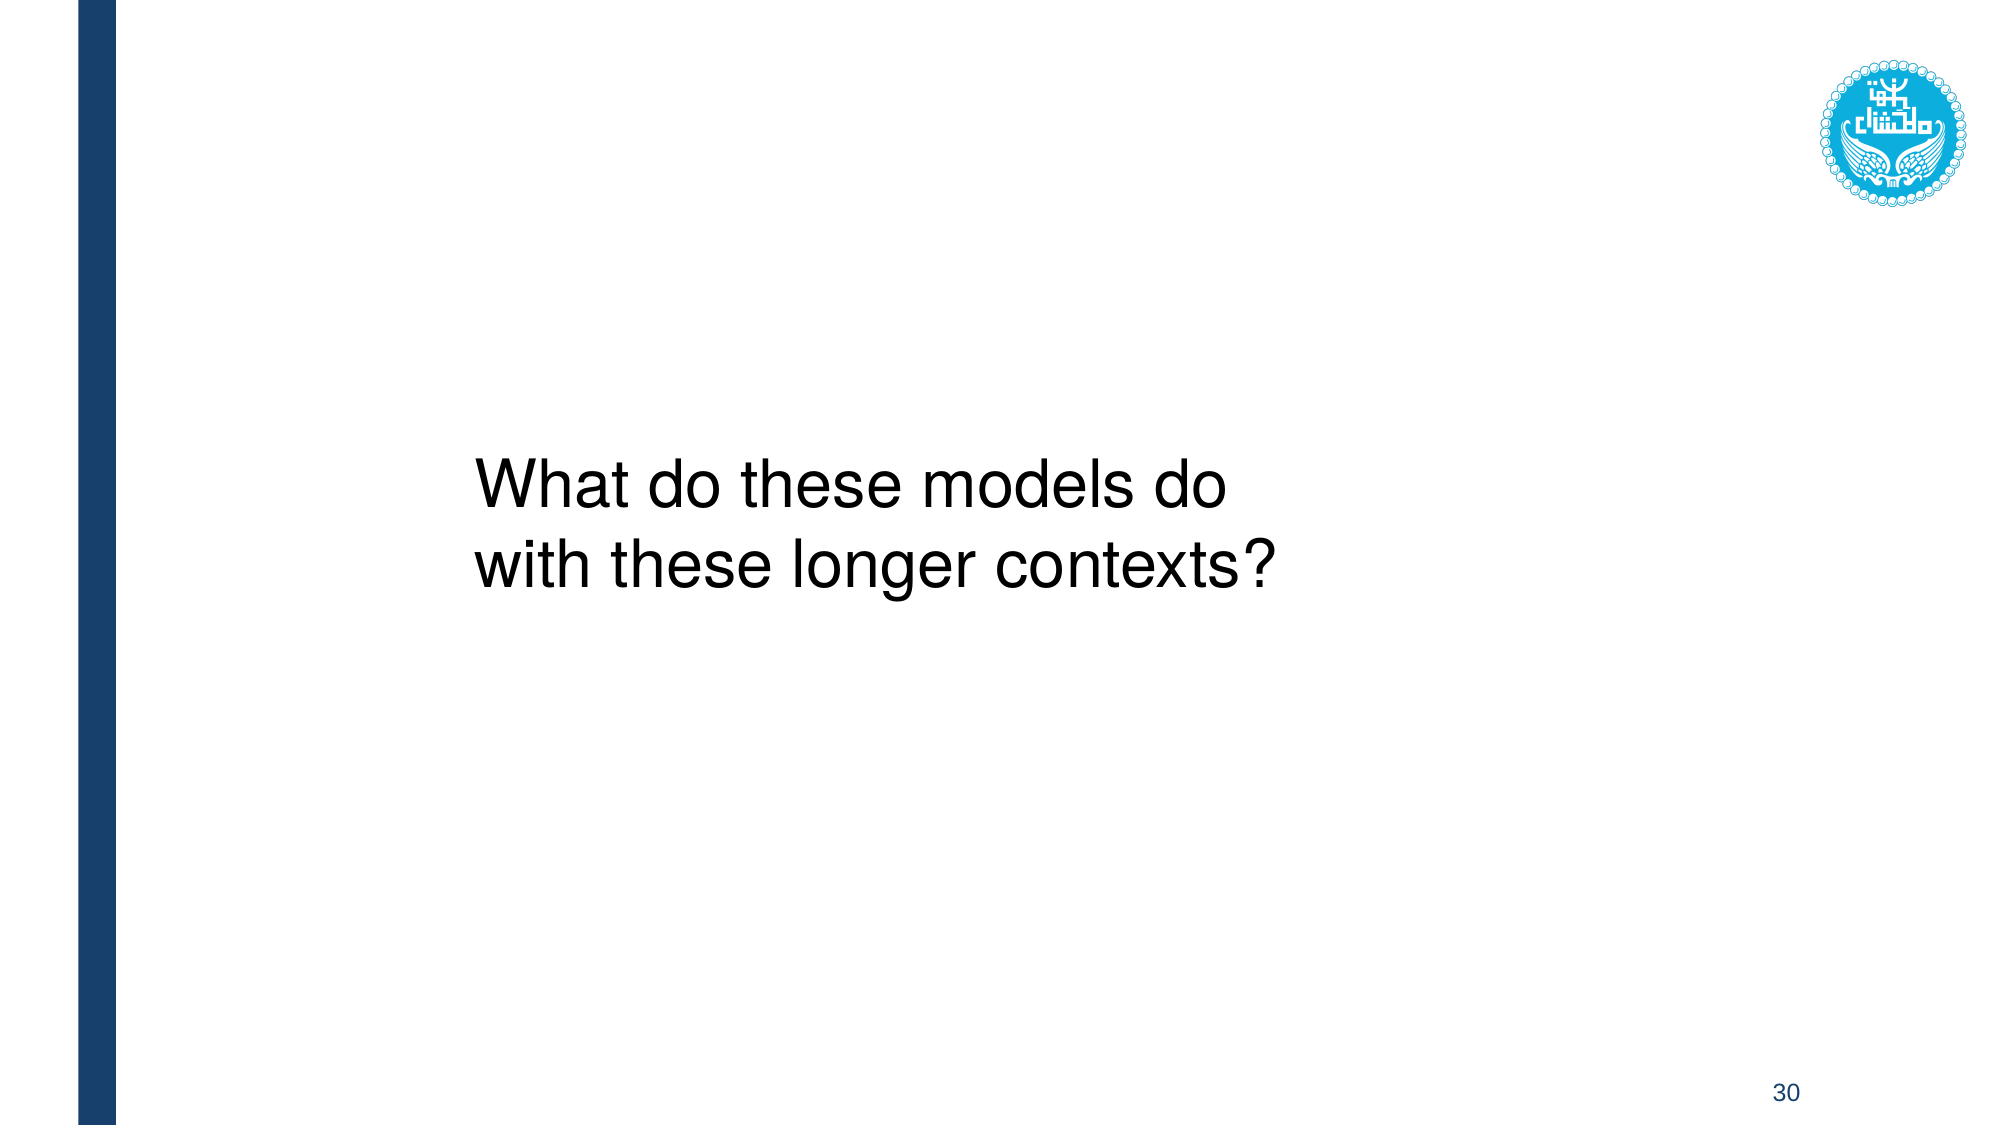

What do these models do with these longer contexts?

30